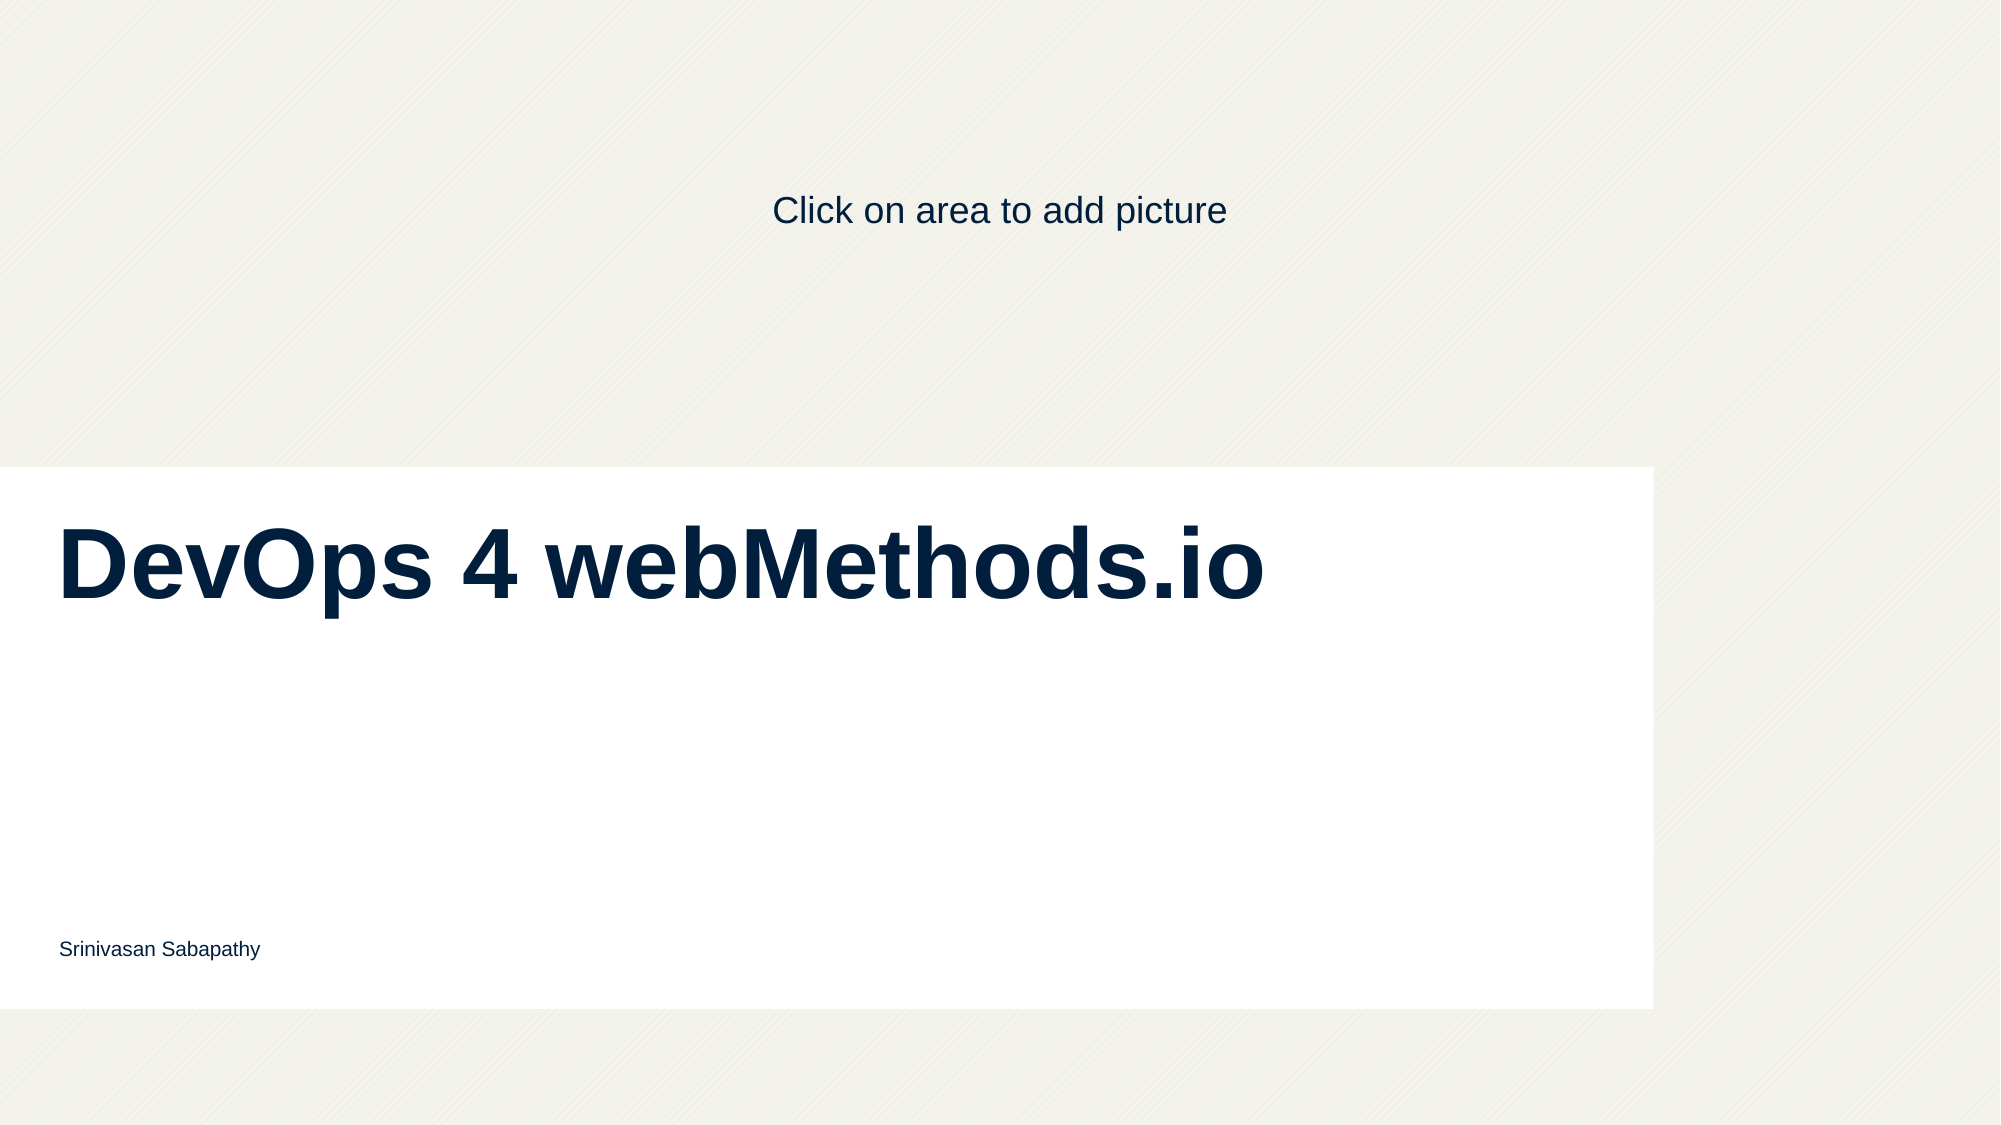

# DevOps 4 webMethods.io

Srinivasan Sabapathy
1
© 2022 Software AG. All rights reserved.
4/6/23